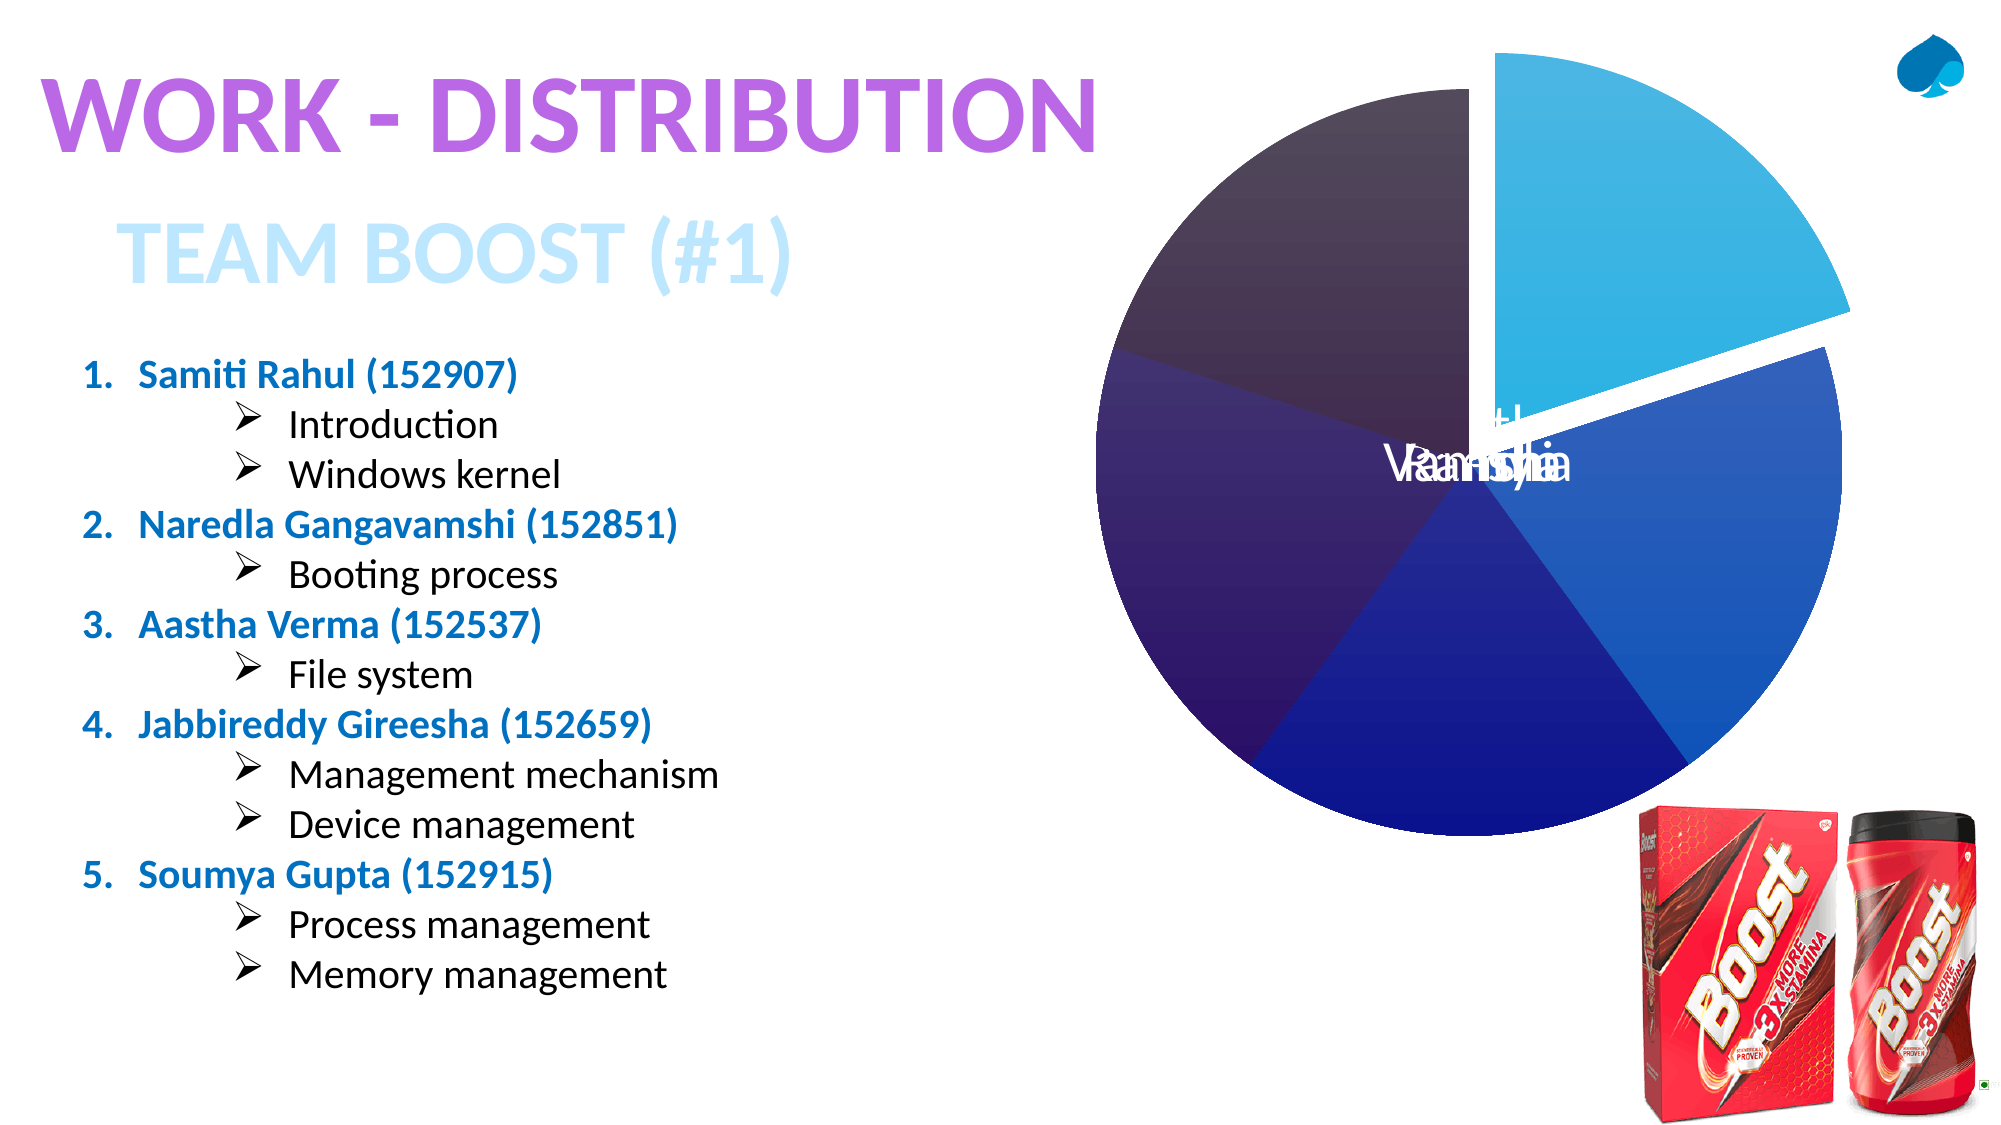

Samiti Rahul (152907)
Introduction
Windows kernel
Naredla Gangavamshi (152851)
Booting process
Aastha Verma (152537)
File system
Jabbireddy Gireesha (152659)
Management mechanism
Device management
Soumya Gupta (152915)
Process management
Memory management